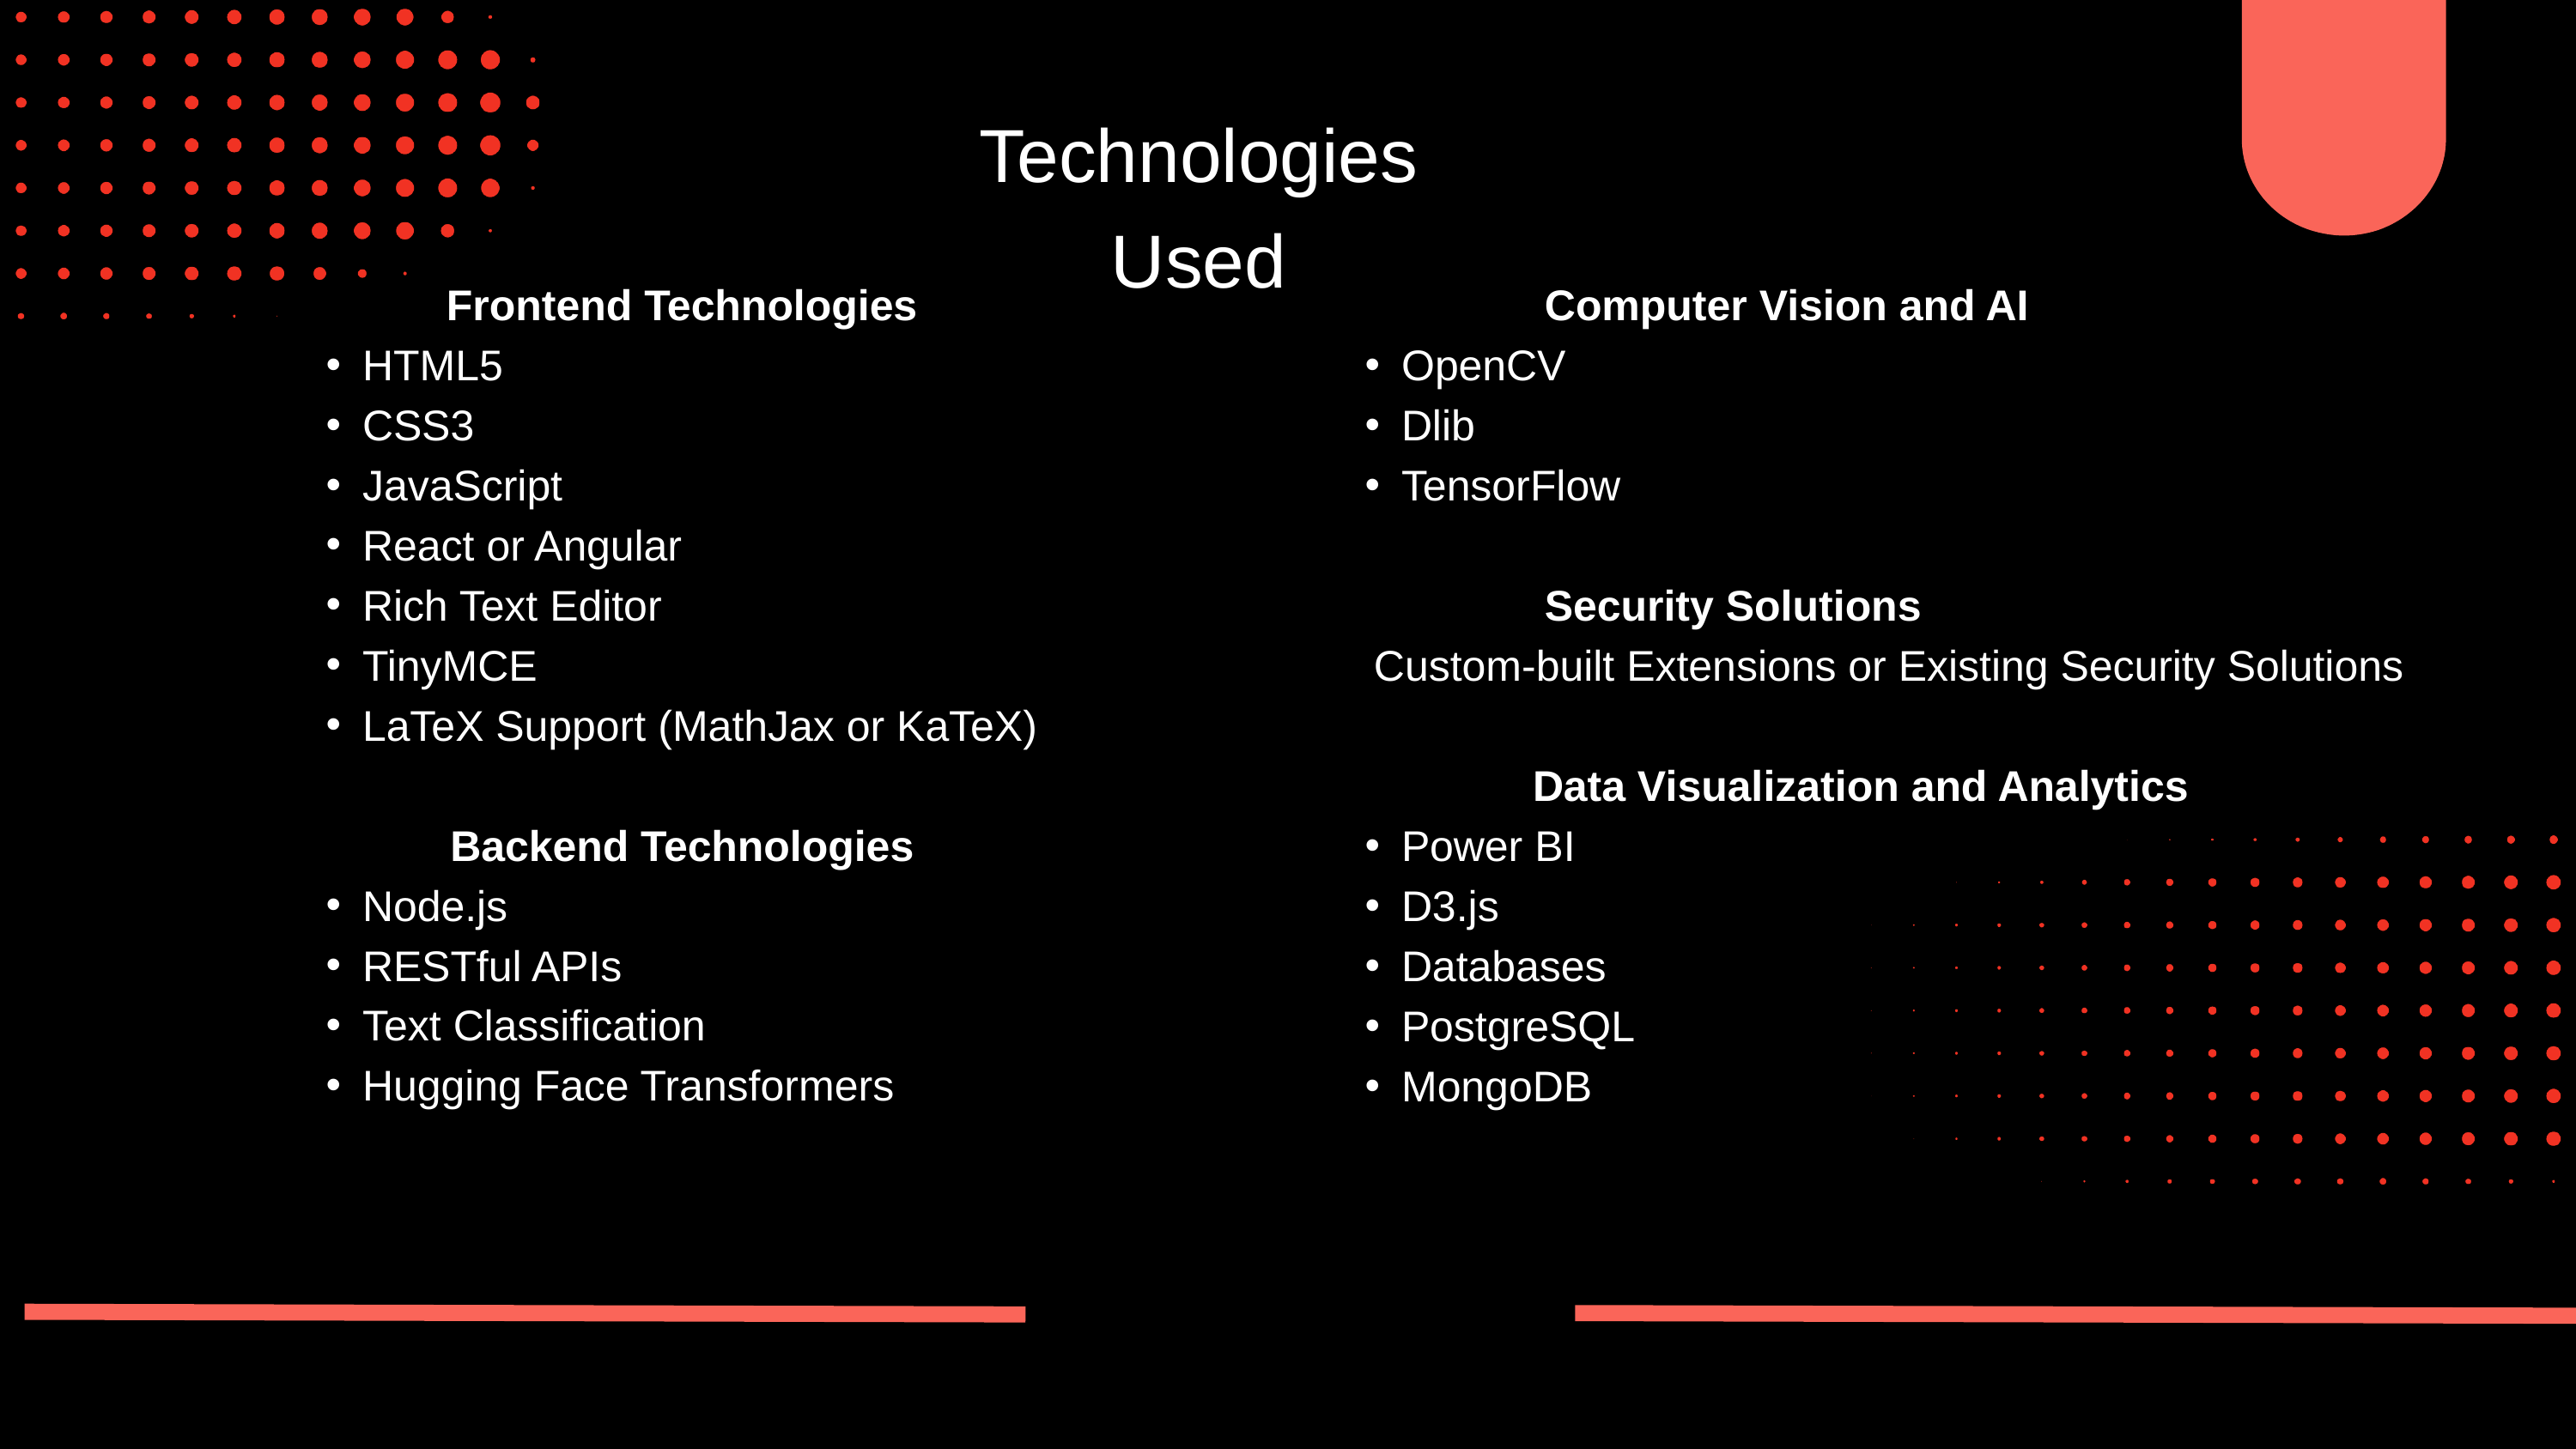

Technologies Used
Frontend Technologies
HTML5
CSS3
JavaScript
React or Angular
Rich Text Editor
TinyMCE
LaTeX Support (MathJax or KaTeX)

Backend Technologies
Node.js
RESTful APIs
Text Classification
Hugging Face Transformers

                  Computer Vision and AI
OpenCV
Dlib
TensorFlow

                  Security Solutions
Custom-built Extensions or Existing Security Solutions

                 Data Visualization and Analytics
Power BI
D3.js
Databases
PostgreSQL
MongoDB